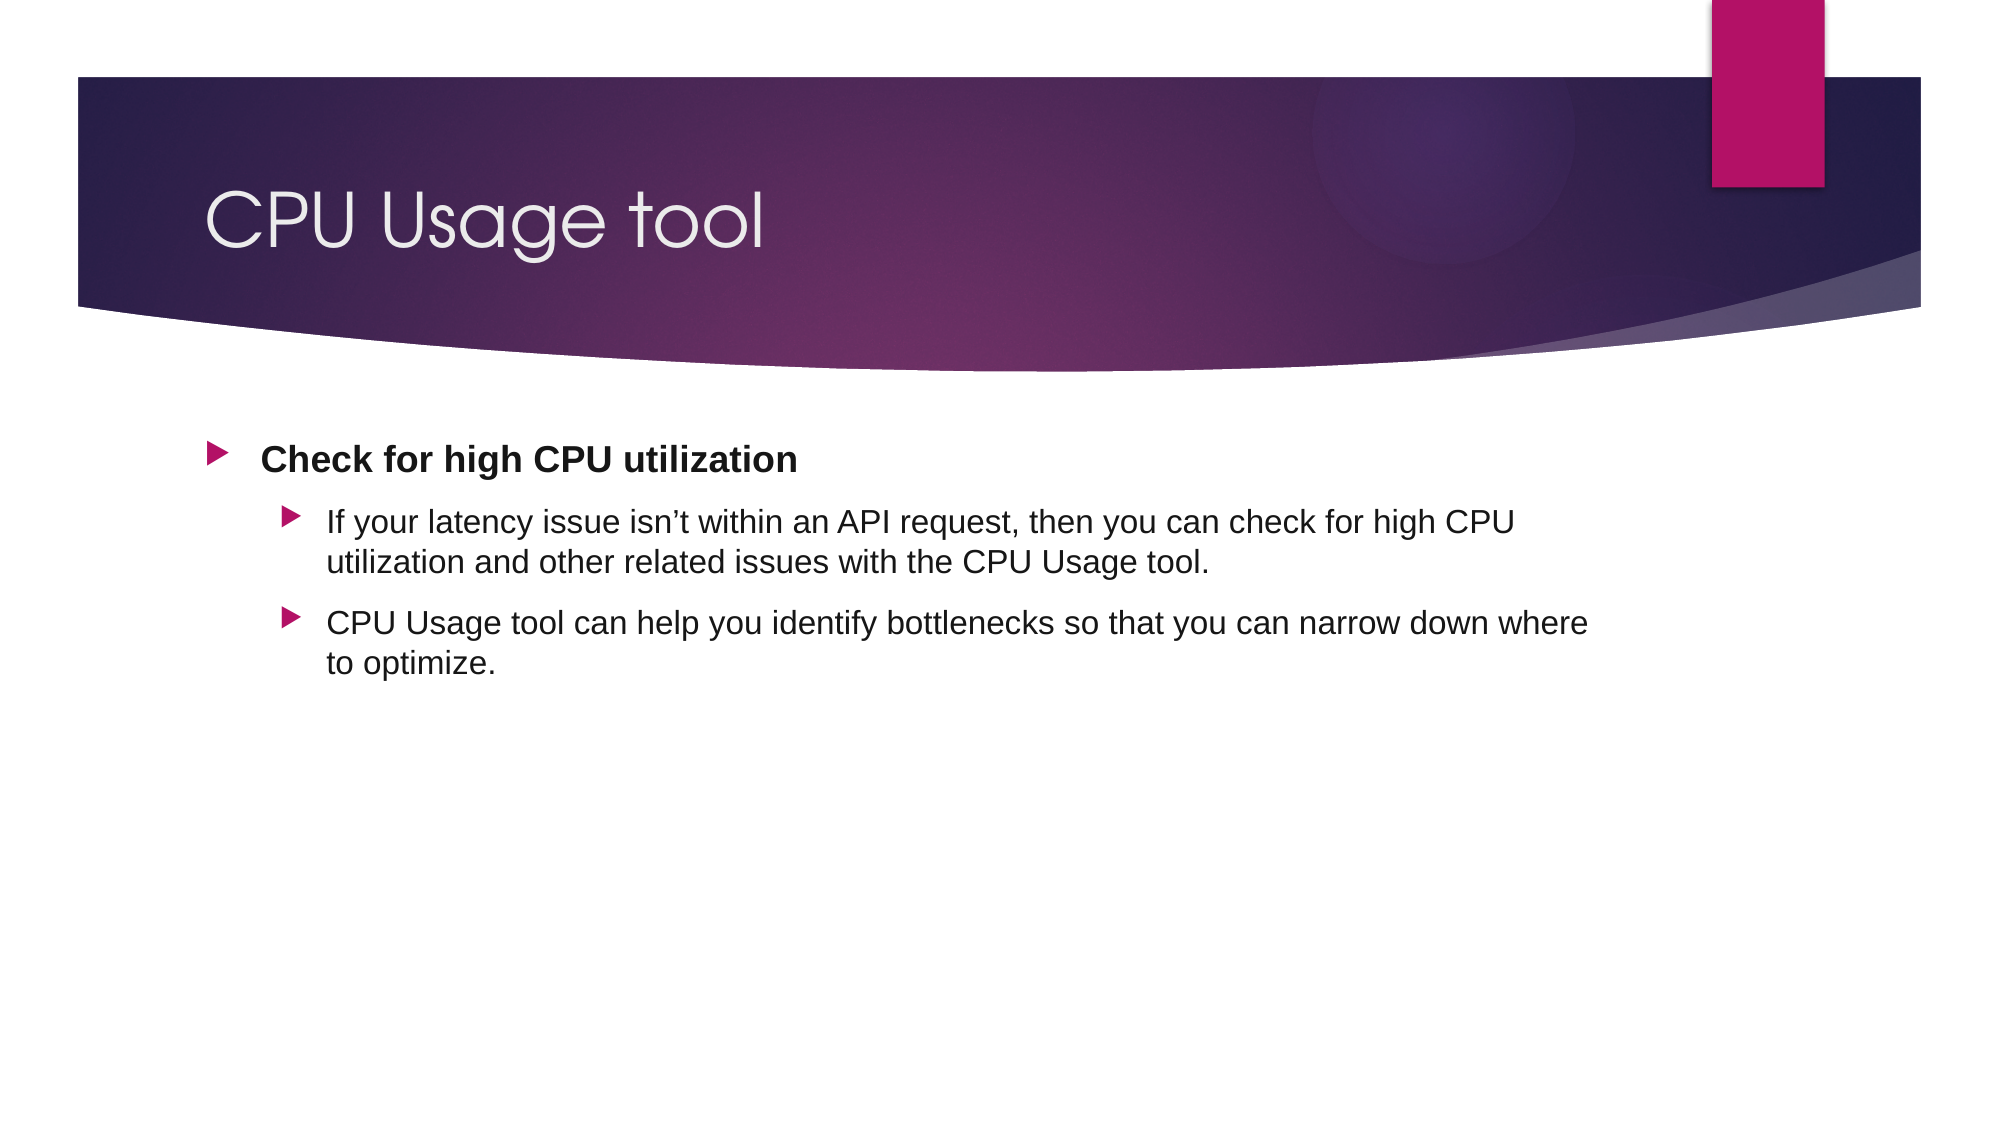

# CPU Usage tool
Check for high CPU utilization
If your latency issue isn’t within an API request, then you can check for high CPU utilization and other related issues with the CPU Usage tool.
CPU Usage tool can help you identify bottlenecks so that you can narrow down where to optimize.